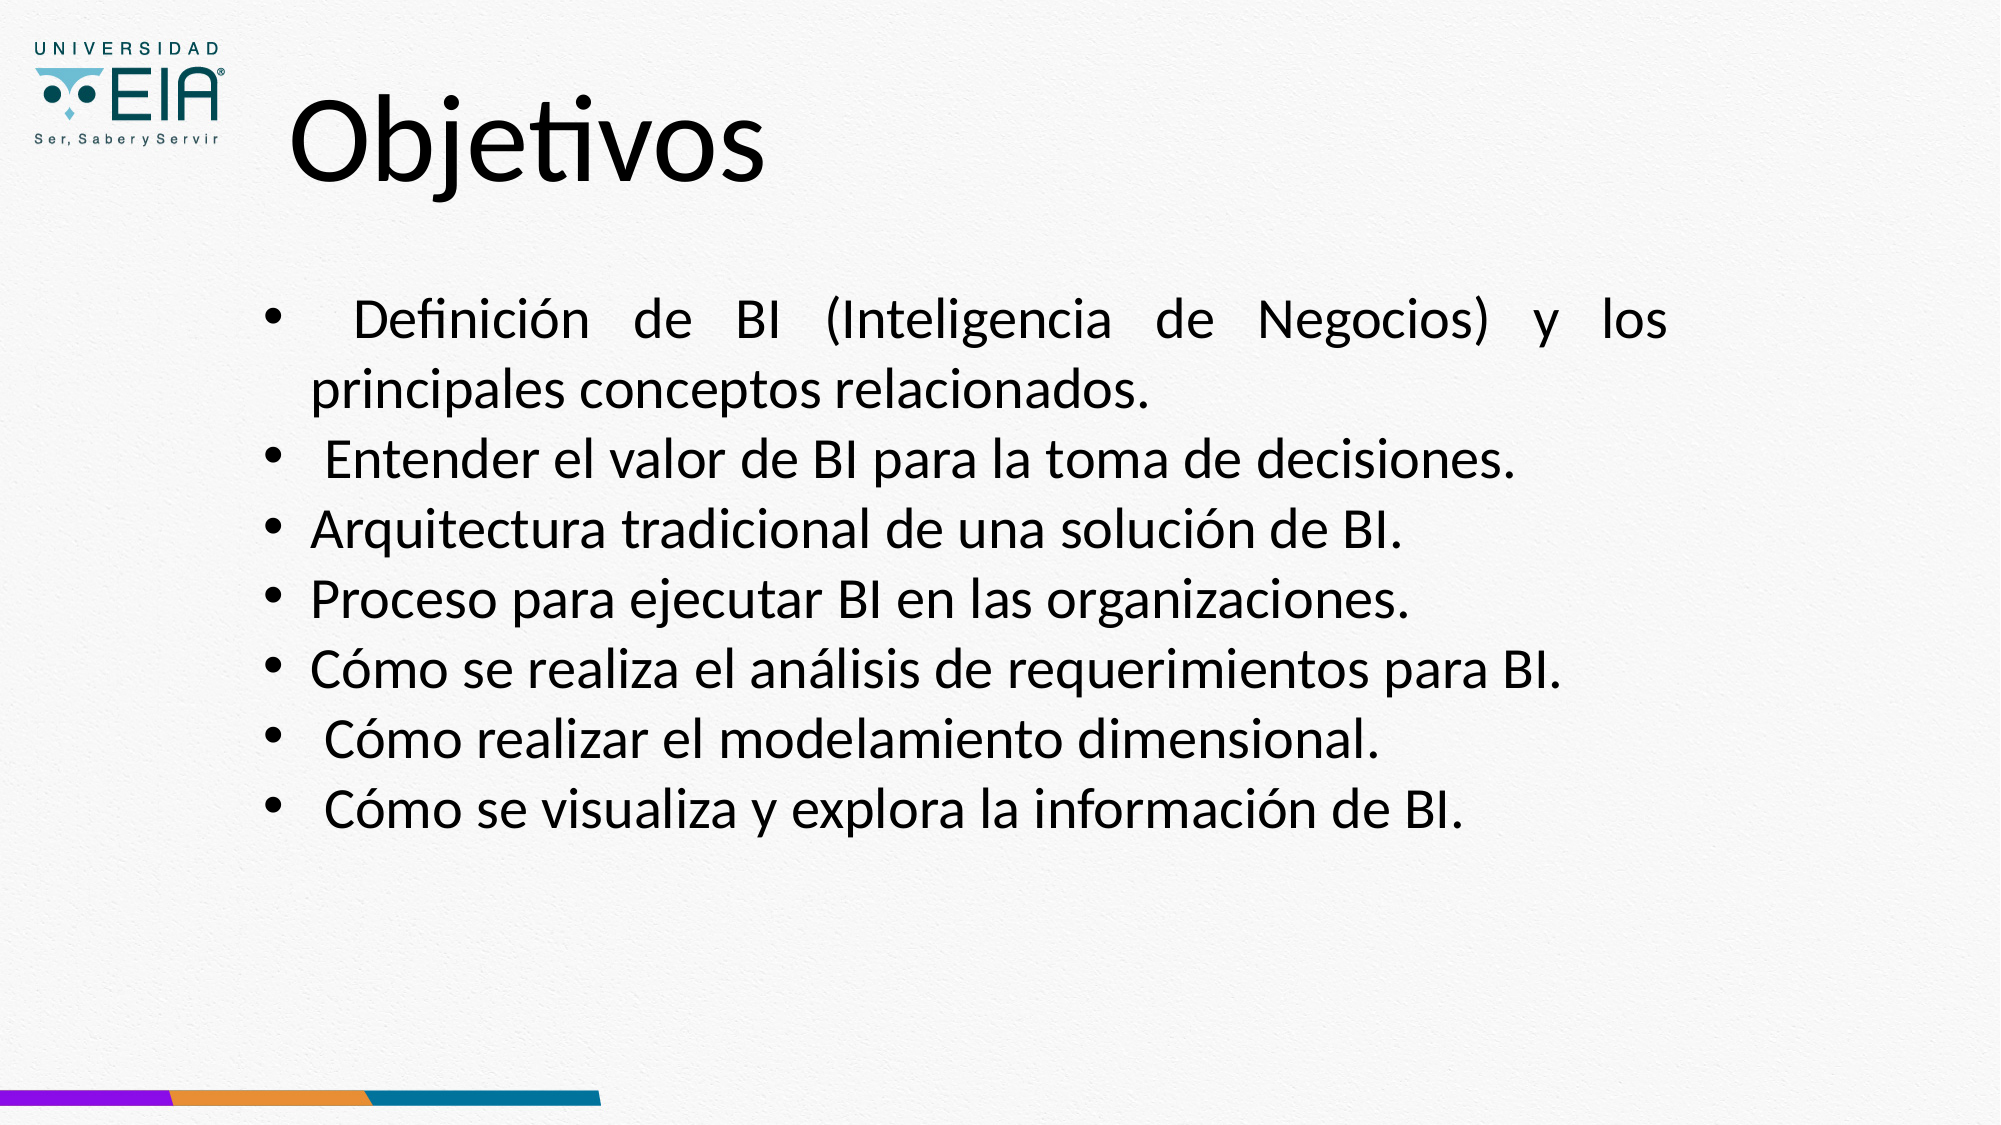

Objetivos
 Definición de BI (Inteligencia de Negocios) y los principales conceptos relacionados.
 Entender el valor de BI para la toma de decisiones.
Arquitectura tradicional de una solución de BI.
Proceso para ejecutar BI en las organizaciones.
Cómo se realiza el análisis de requerimientos para BI.
 Cómo realizar el modelamiento dimensional.
 Cómo se visualiza y explora la información de BI.